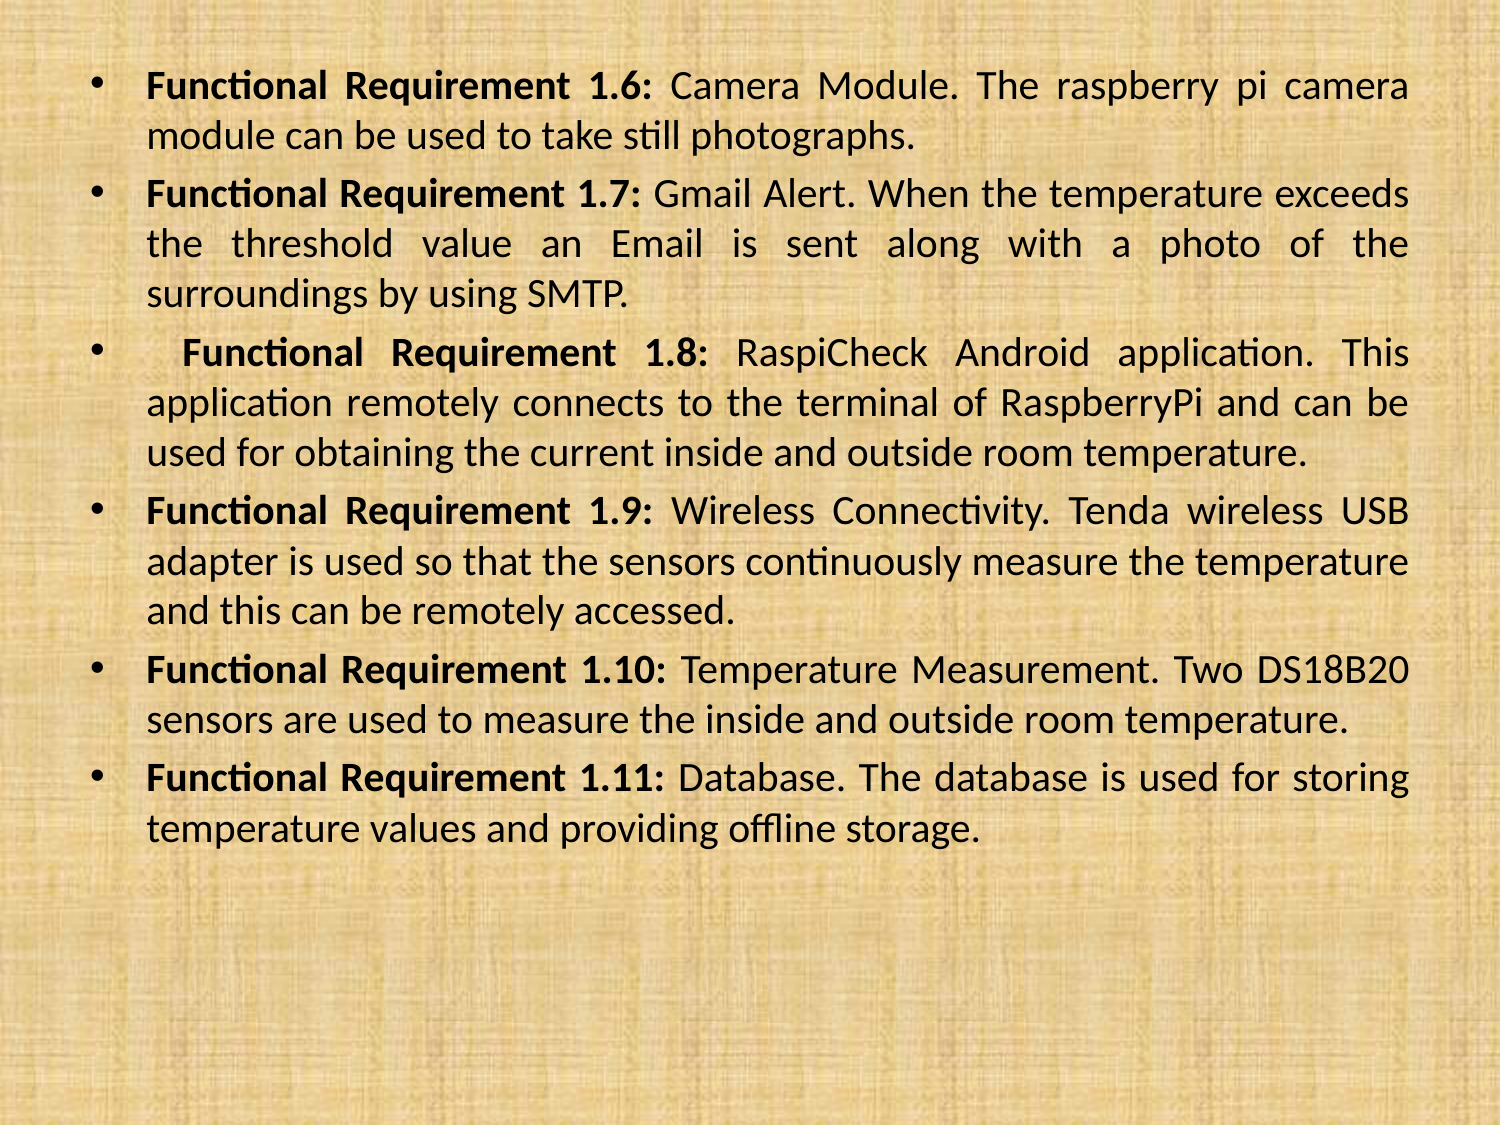

Functional Requirement 1.6: Camera Module. The raspberry pi camera module can be used to take still photographs.
Functional Requirement 1.7: Gmail Alert. When the temperature exceeds the threshold value an Email is sent along with a photo of the surroundings by using SMTP.
  Functional Requirement 1.8: RaspiCheck Android application. This application remotely connects to the terminal of RaspberryPi and can be used for obtaining the current inside and outside room temperature.
Functional Requirement 1.9: Wireless Connectivity. Tenda wireless USB adapter is used so that the sensors continuously measure the temperature and this can be remotely accessed.
Functional Requirement 1.10: Temperature Measurement. Two DS18B20 sensors are used to measure the inside and outside room temperature.
Functional Requirement 1.11: Database. The database is used for storing temperature values and providing offline storage.